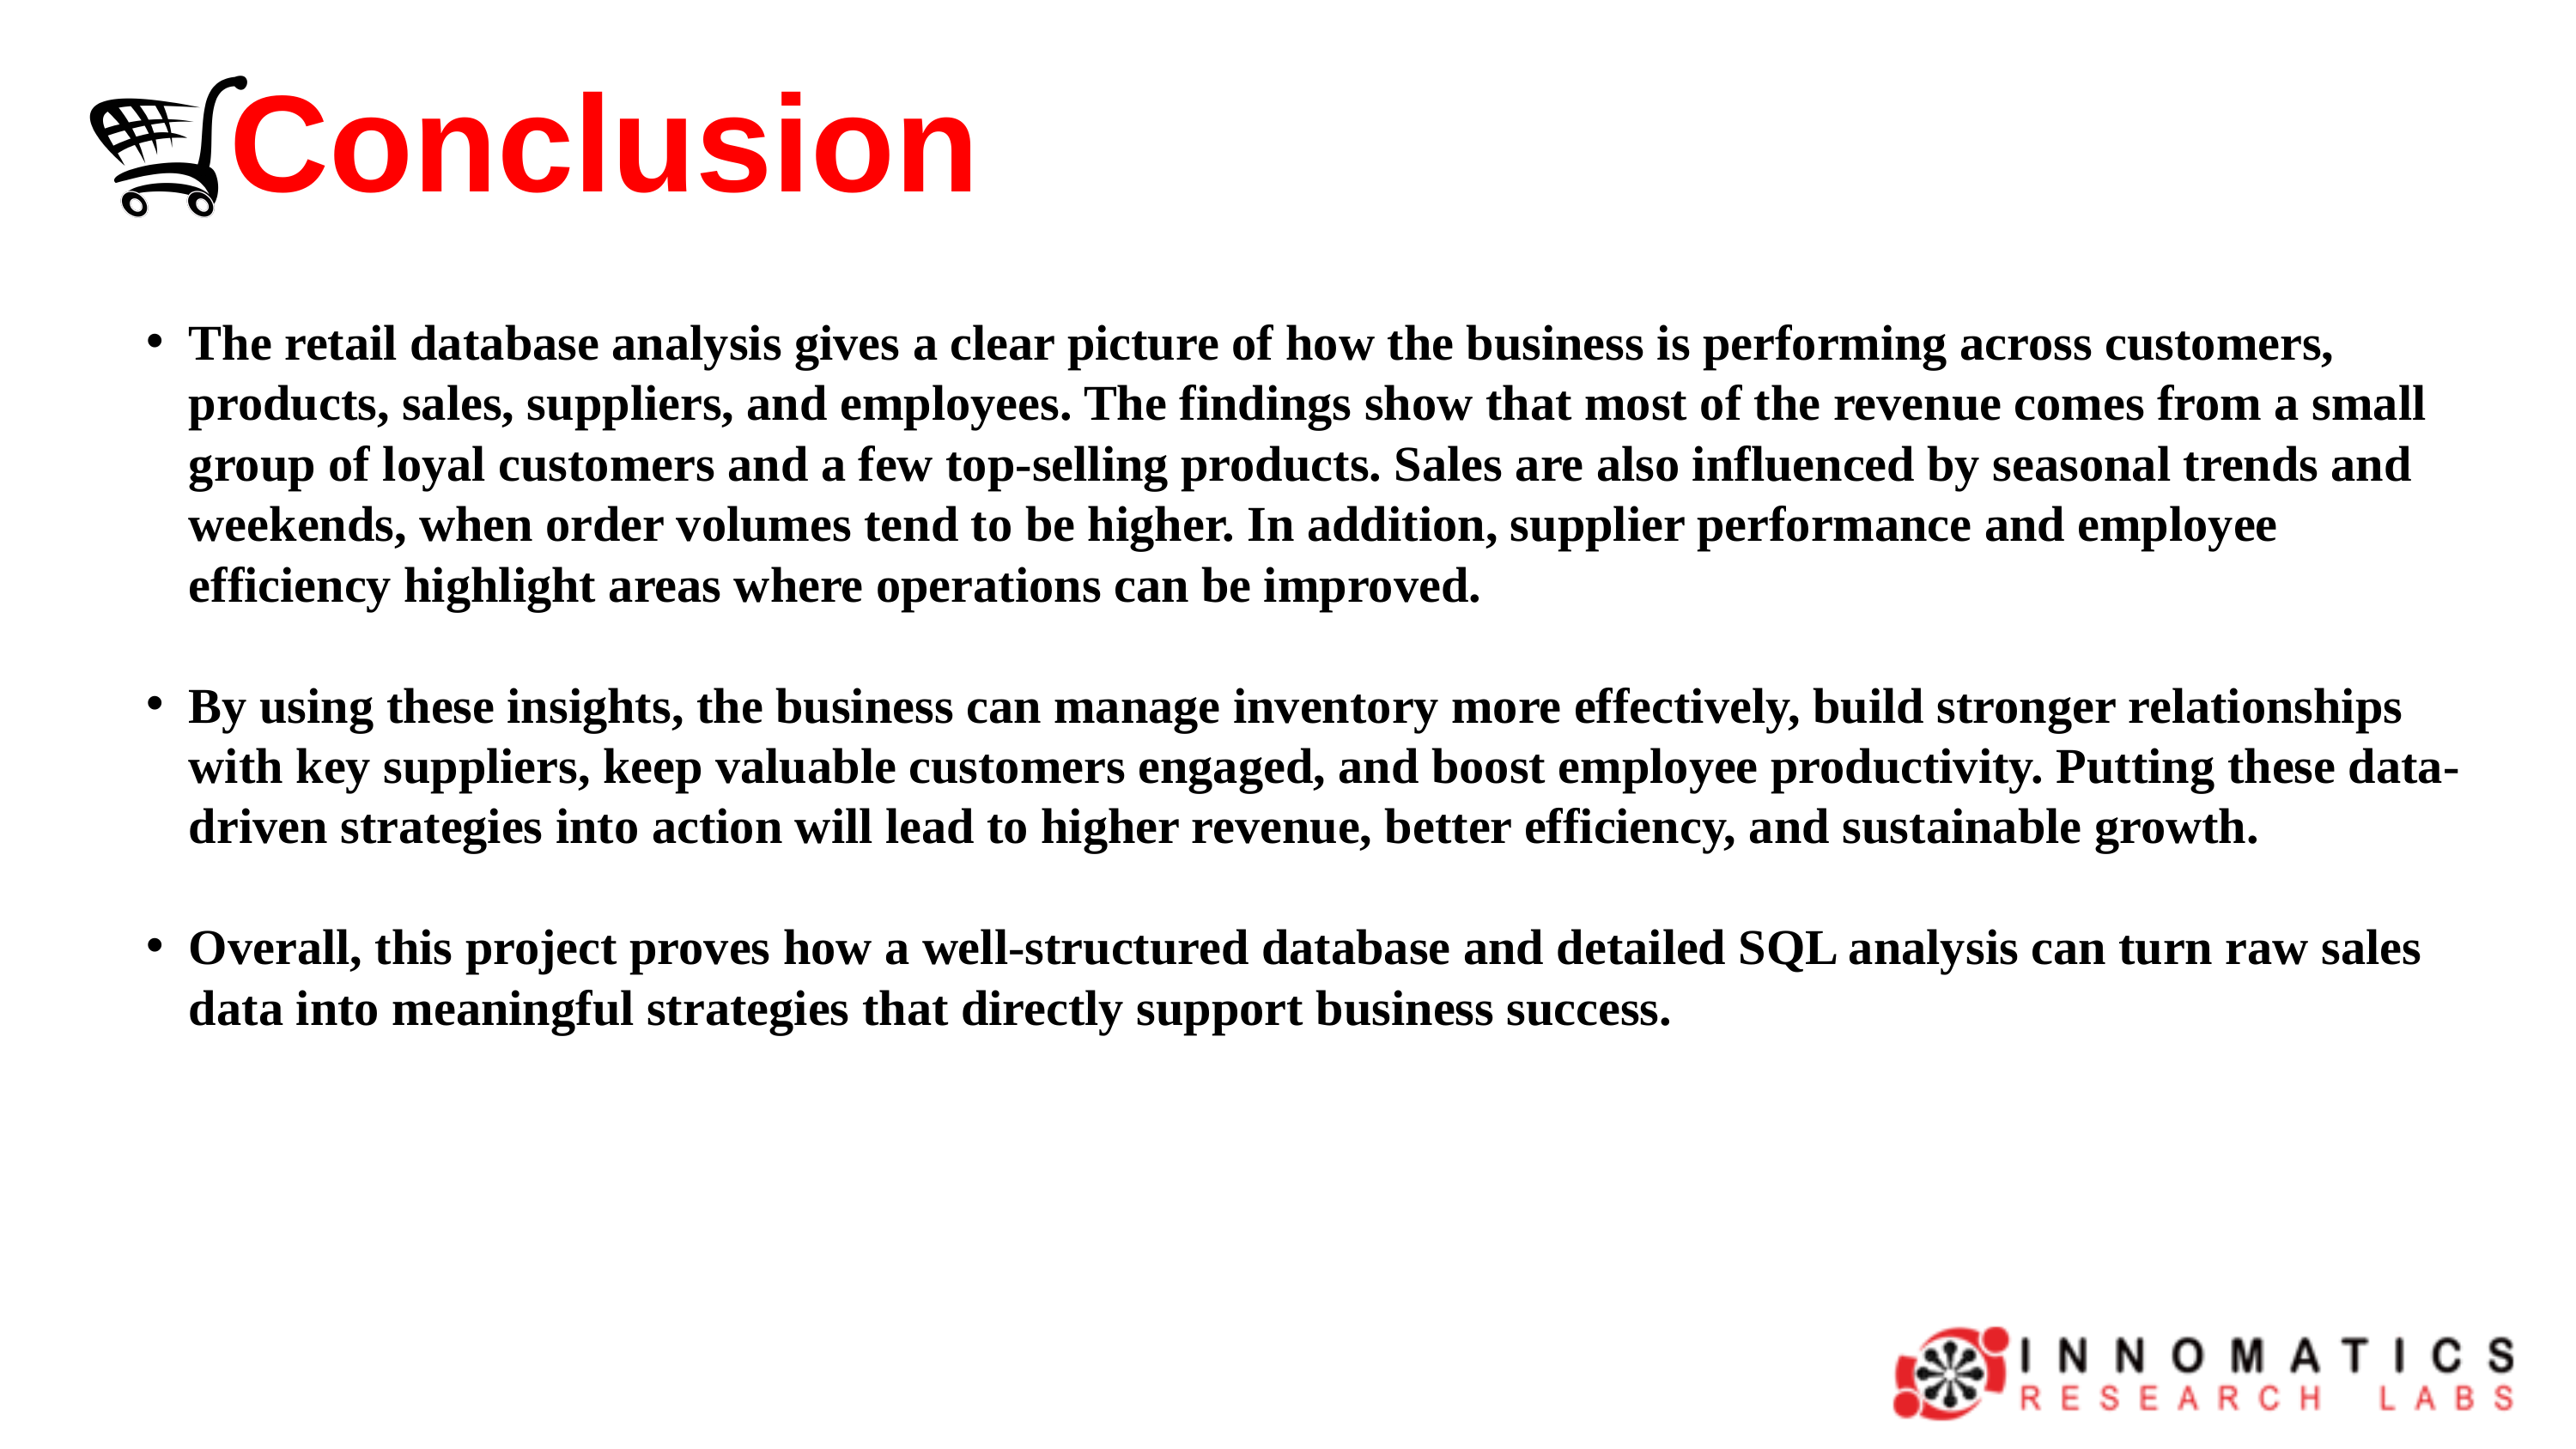

Conclusion

The retail database analysis gives a clear picture of how the business is performing across customers, products, sales, suppliers, and employees. The findings show that most of the revenue comes from a small group of loyal customers and a few top-selling products. Sales are also influenced by seasonal trends and weekends, when order volumes tend to be higher. In addition, supplier performance and employee efficiency highlight areas where operations can be improved.

By using these insights, the business can manage inventory more effectively, build stronger relationships with key suppliers, keep valuable customers engaged, and boost employee productivity. Putting these data-driven strategies into action will lead to higher revenue, better efficiency, and sustainable growth.

Overall, this project proves how a well-structured database and detailed SQL analysis can turn raw sales data into meaningful strategies that directly support business success.